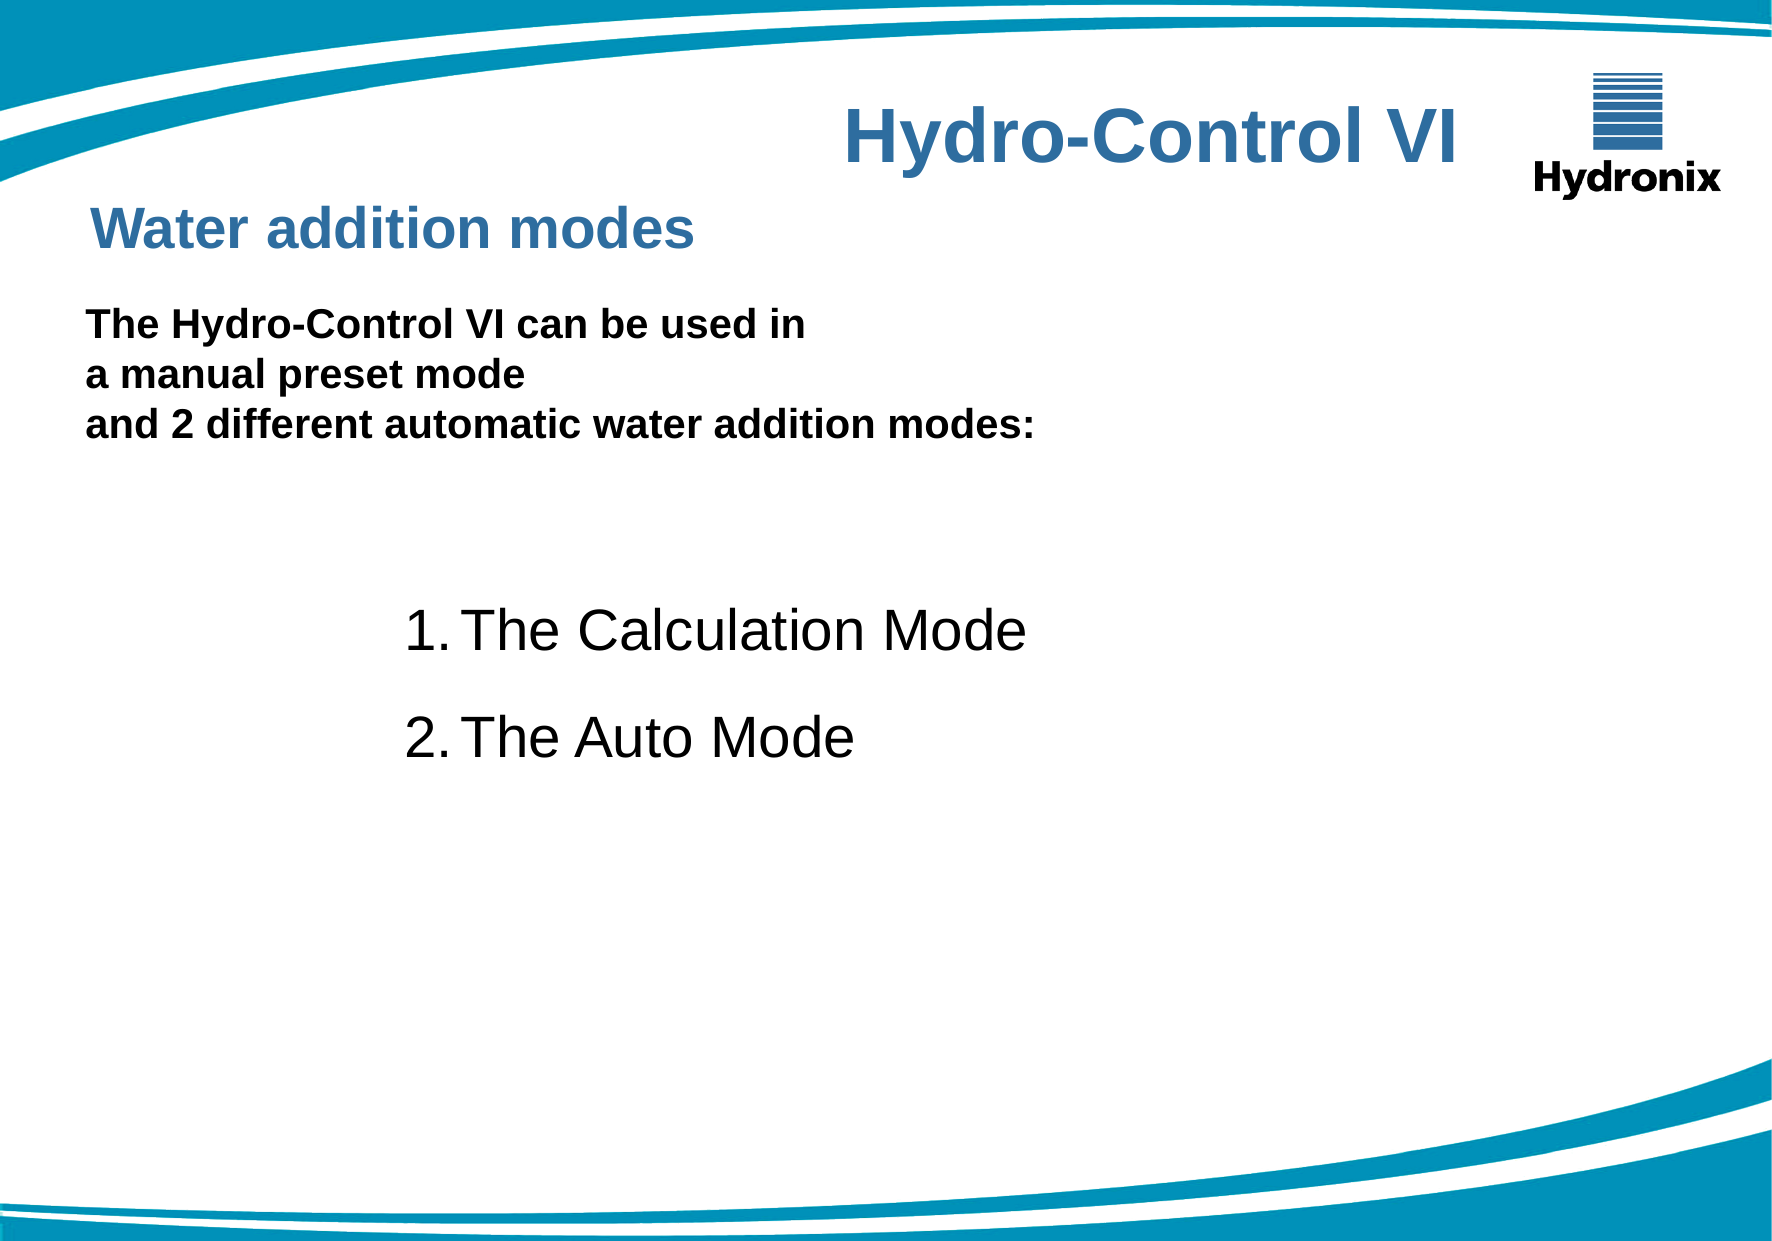

Hydro-Control VI
Water addition modes
The Hydro-Control VI can be used in
a manual preset mode
and 2 different automatic water addition modes:
The Calculation Mode
The Auto Mode